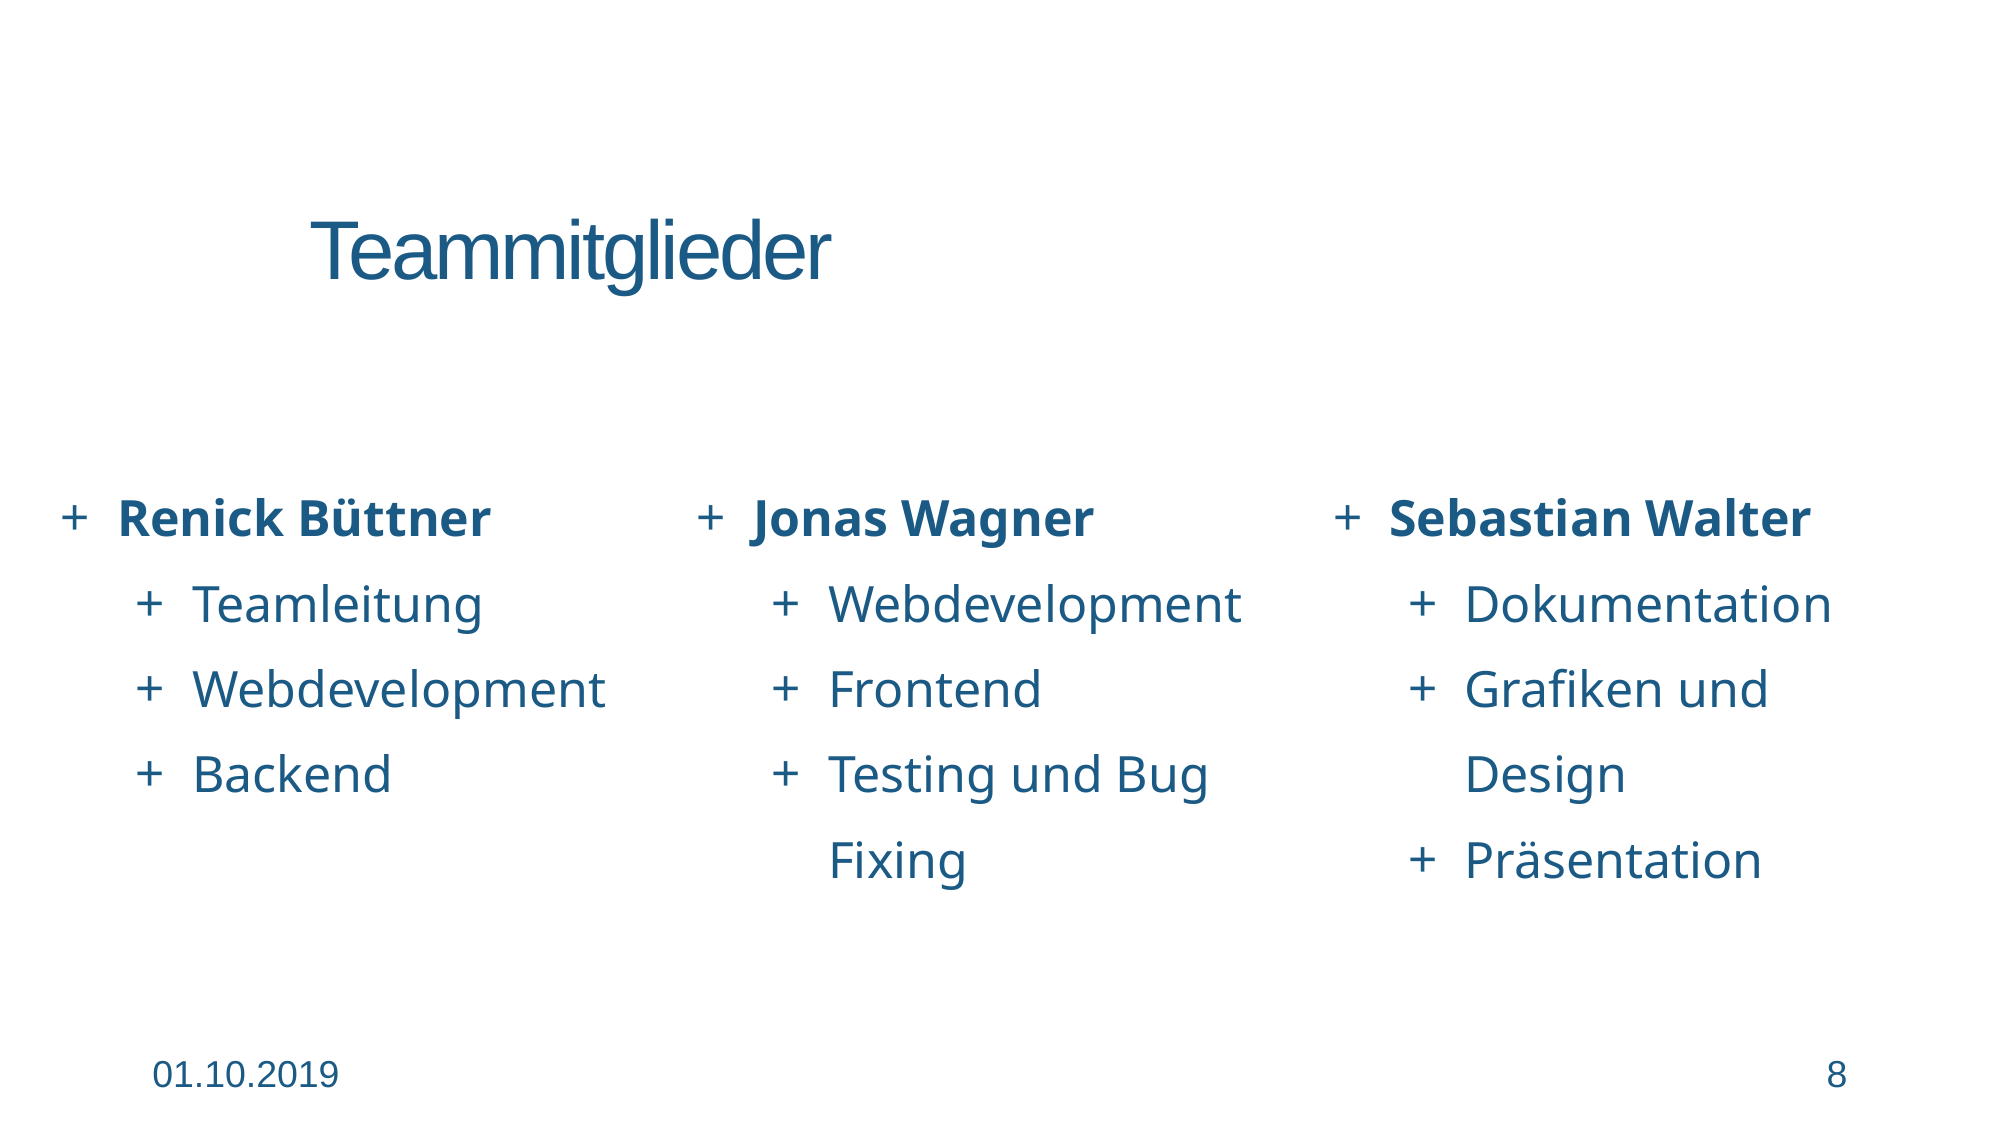

Teammitglieder
| Renick Büttner Teamleitung Webdevelopment Backend | Jonas Wagner Webdevelopment Frontend Testing und Bug Fixing | Sebastian Walter Dokumentation Grafiken und Design Präsentation |
| --- | --- | --- |
01.10.2019
8